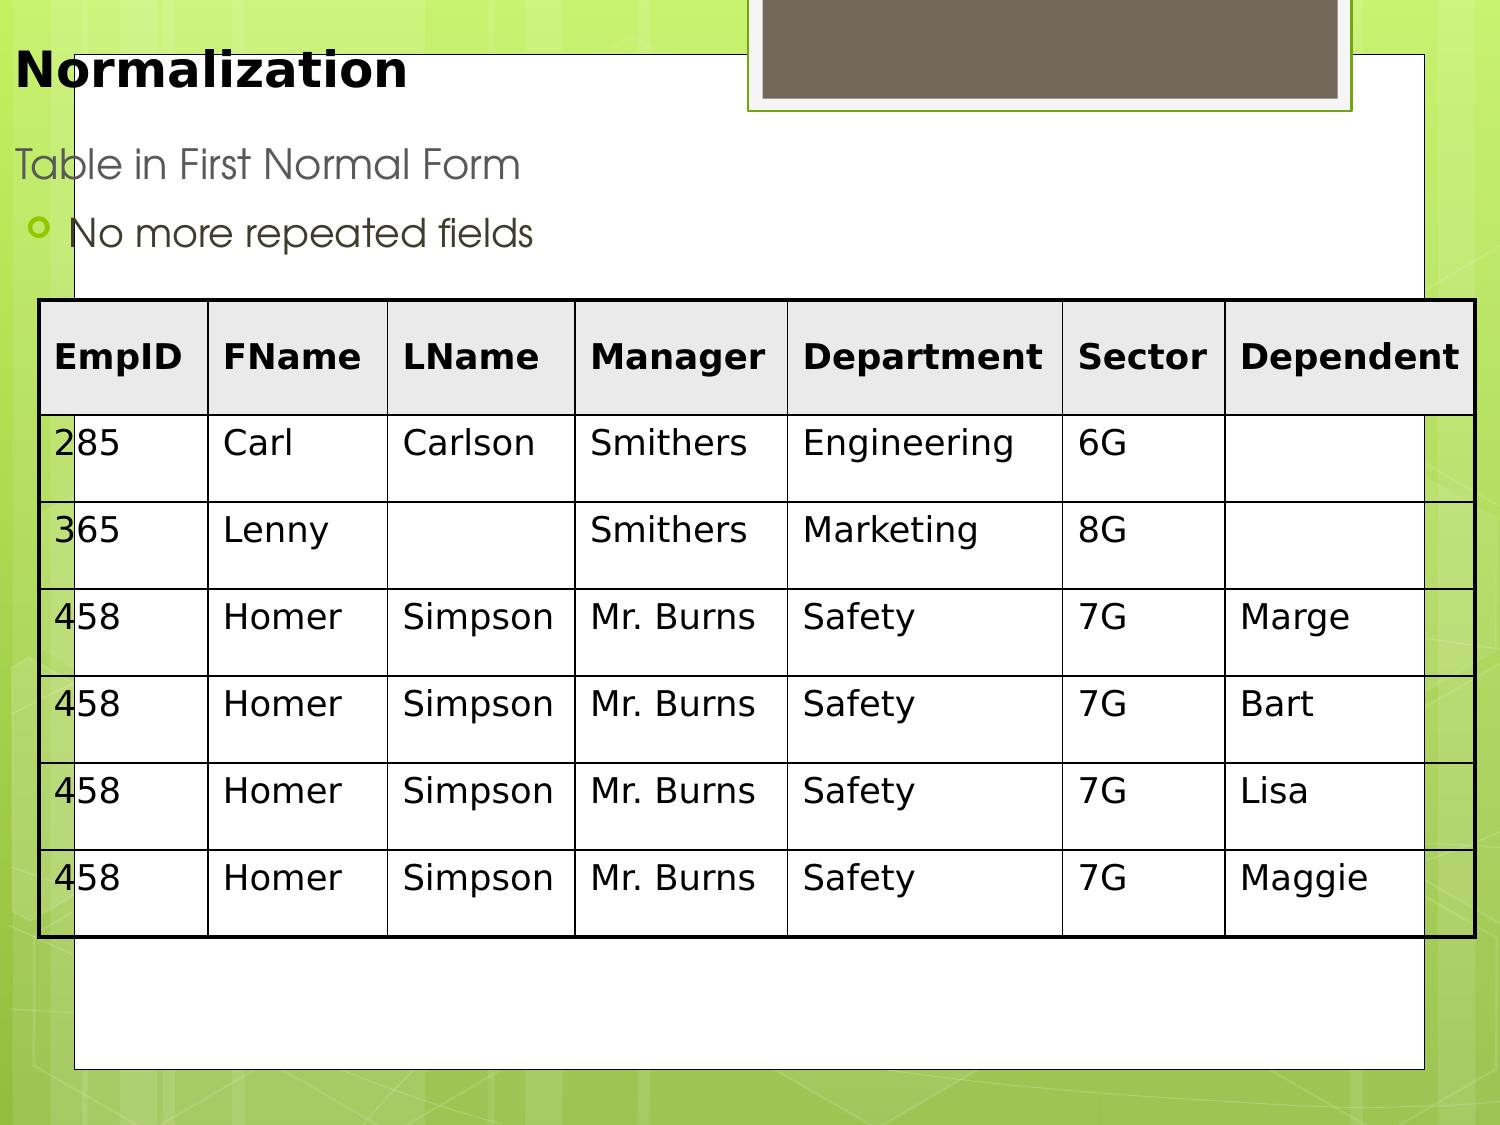

Normalization
# Table in First Normal Form
No more repeated fields
| EmpID | FName | LName | Manager | Department | Sector | Dependent |
| --- | --- | --- | --- | --- | --- | --- |
| 285 | Carl | Carlson | Smithers | Engineering | 6G |  |
| 365 | Lenny |  | Smithers | Marketing | 8G |  |
| 458 | Homer | Simpson | Mr. Burns | Safety | 7G | Marge |
| 458 | Homer | Simpson | Mr. Burns | Safety | 7G | Bart |
| 458 | Homer | Simpson | Mr. Burns | Safety | 7G | Lisa |
| 458 | Homer | Simpson | Mr. Burns | Safety | 7G | Maggie |